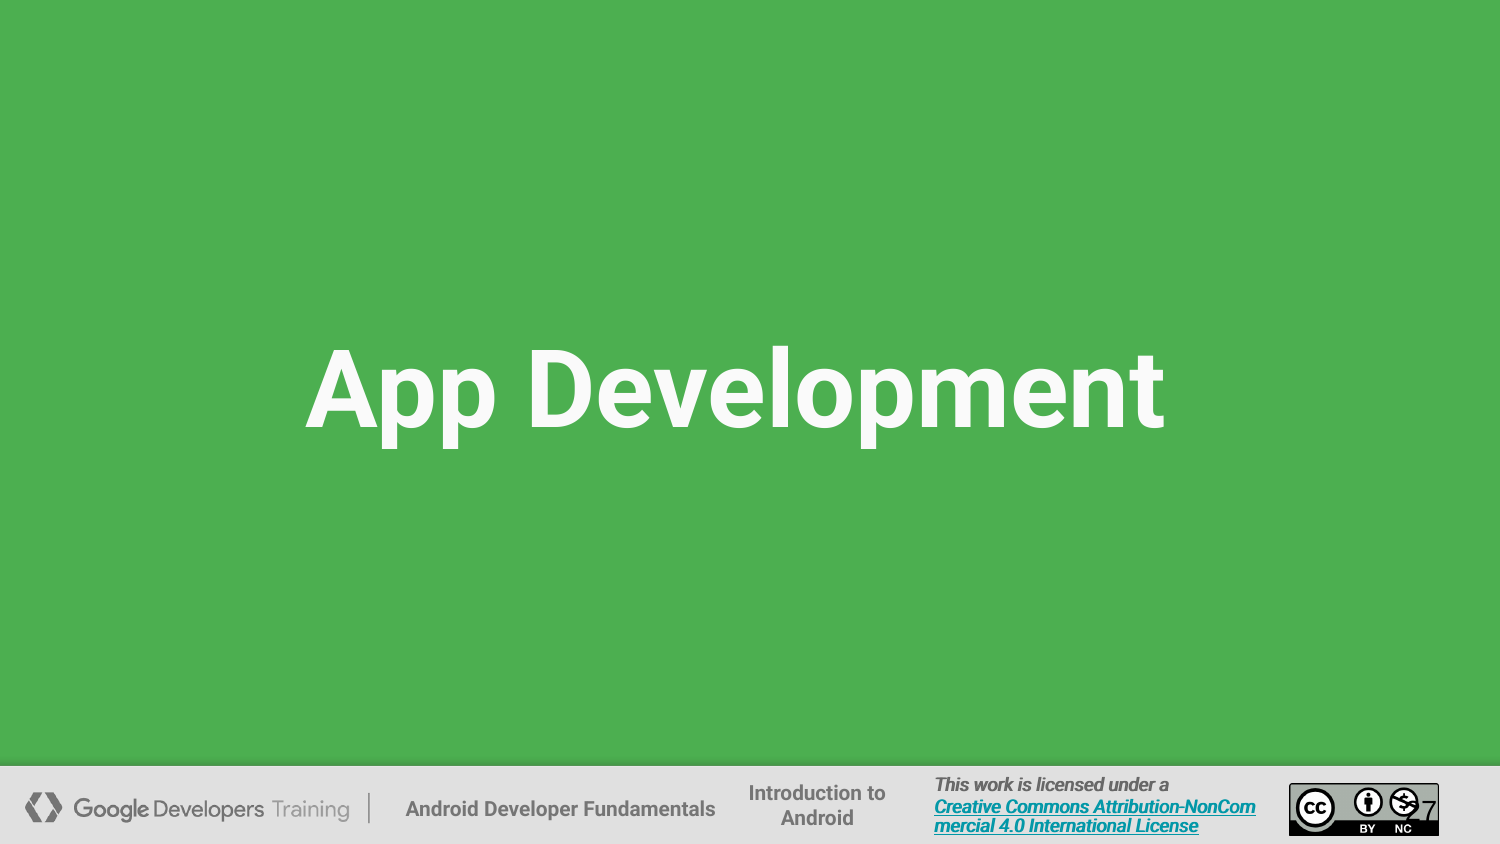

# App Development
This work is licensed under a Creative Commons Attribution-NonCommercial 4.0 International License
27